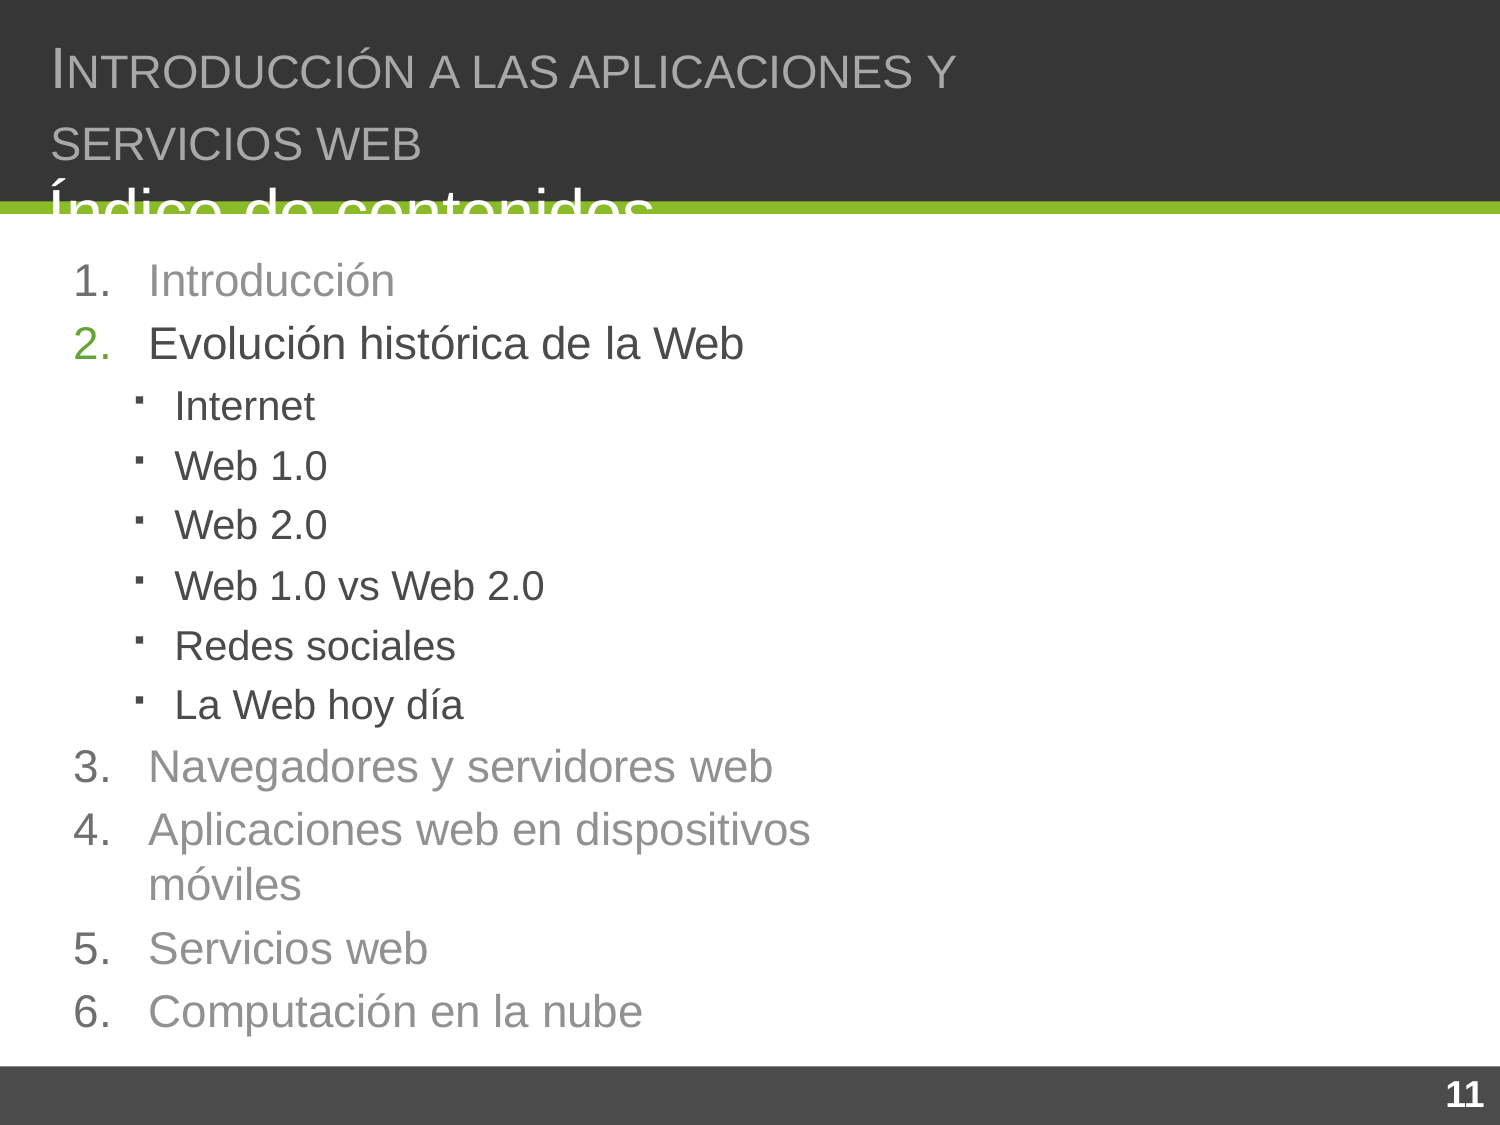

# INTRODUCCIÓN A LAS APLICACIONES Y SERVICIOS WEB
Índice de contenidos
Introducción
Evolución histórica de la Web
Internet
Web 1.0
Web 2.0
Web 1.0 vs Web 2.0
Redes sociales
La Web hoy día
Navegadores y servidores web
Aplicaciones web en dispositivos móviles
Servicios web
Computación en la nube
11